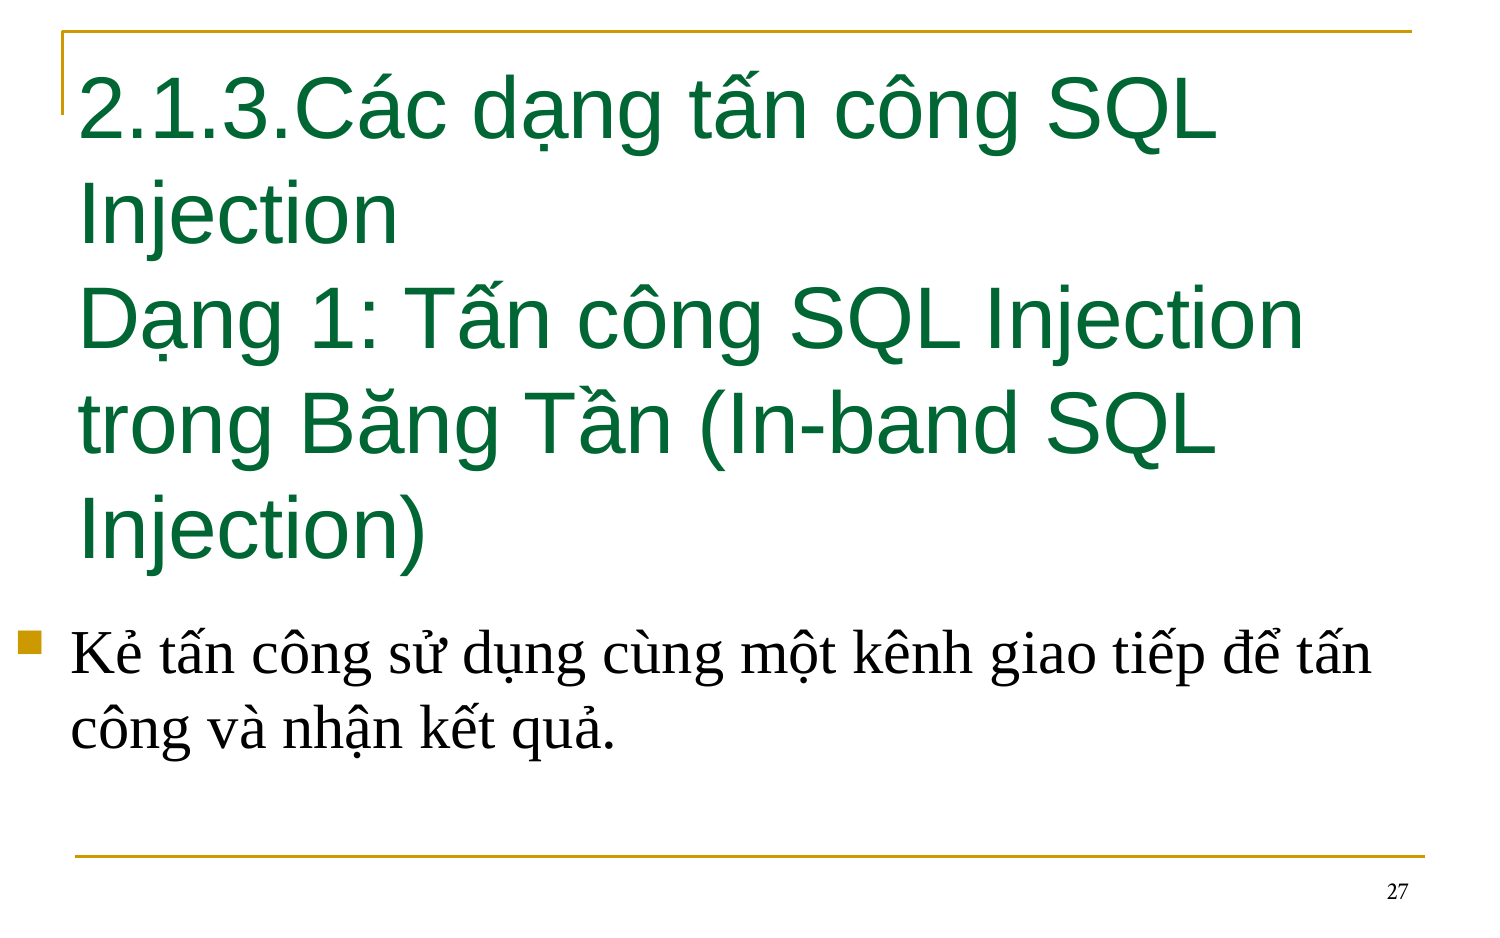

# 2.1.3.Các dạng tấn công SQL Injection Dạng 1: Tấn công SQL Injection trong Băng Tần (In-band SQL Injection)
Kẻ tấn công sử dụng cùng một kênh giao tiếp để tấn công và nhận kết quả.

27